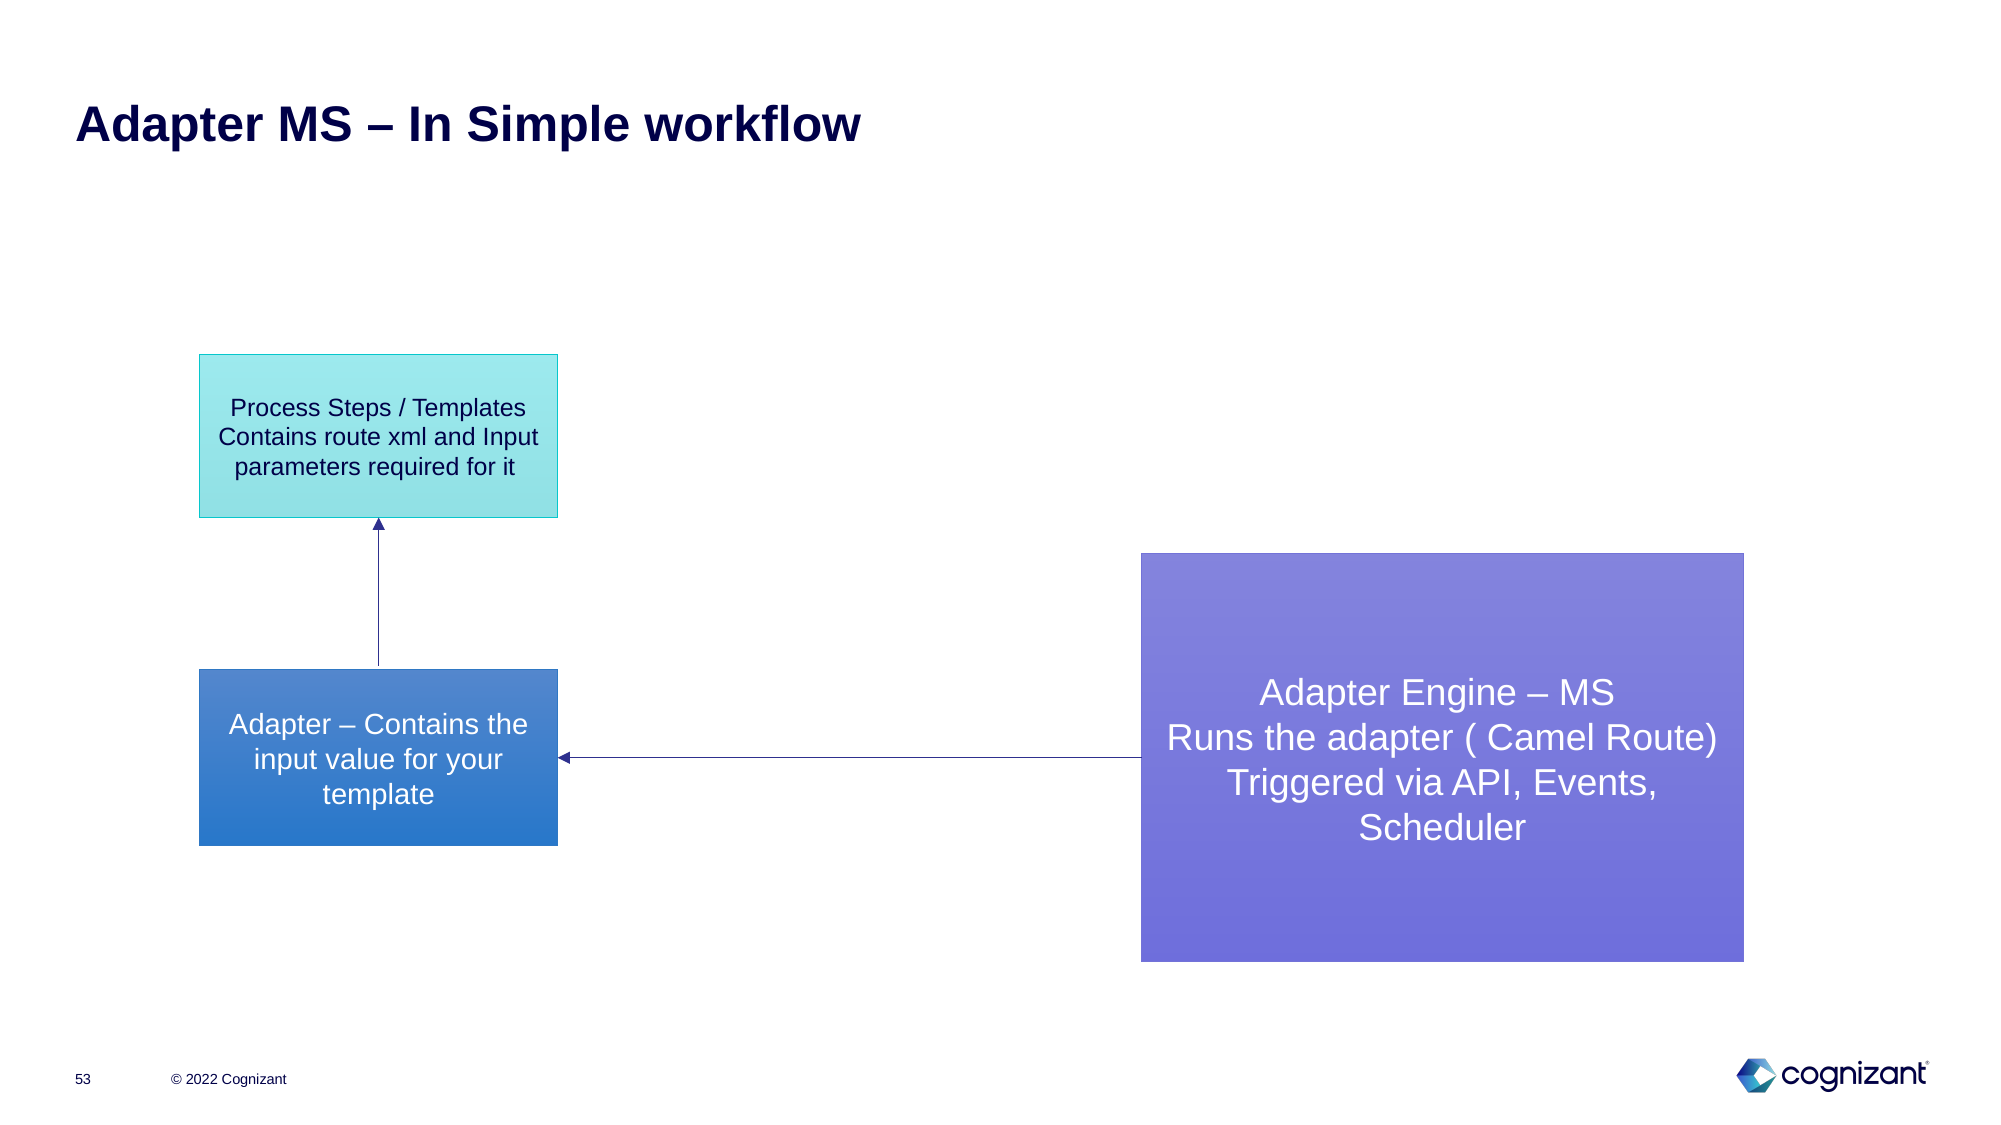

# Adapter MS – In Simple workflow
Process Steps / Templates
Contains route xml and Input parameters required for it
Adapter Engine – MS
Runs the adapter ( Camel Route)
Triggered via API, Events, Scheduler
Adapter – Contains the input value for your template
© 2022 Cognizant
53